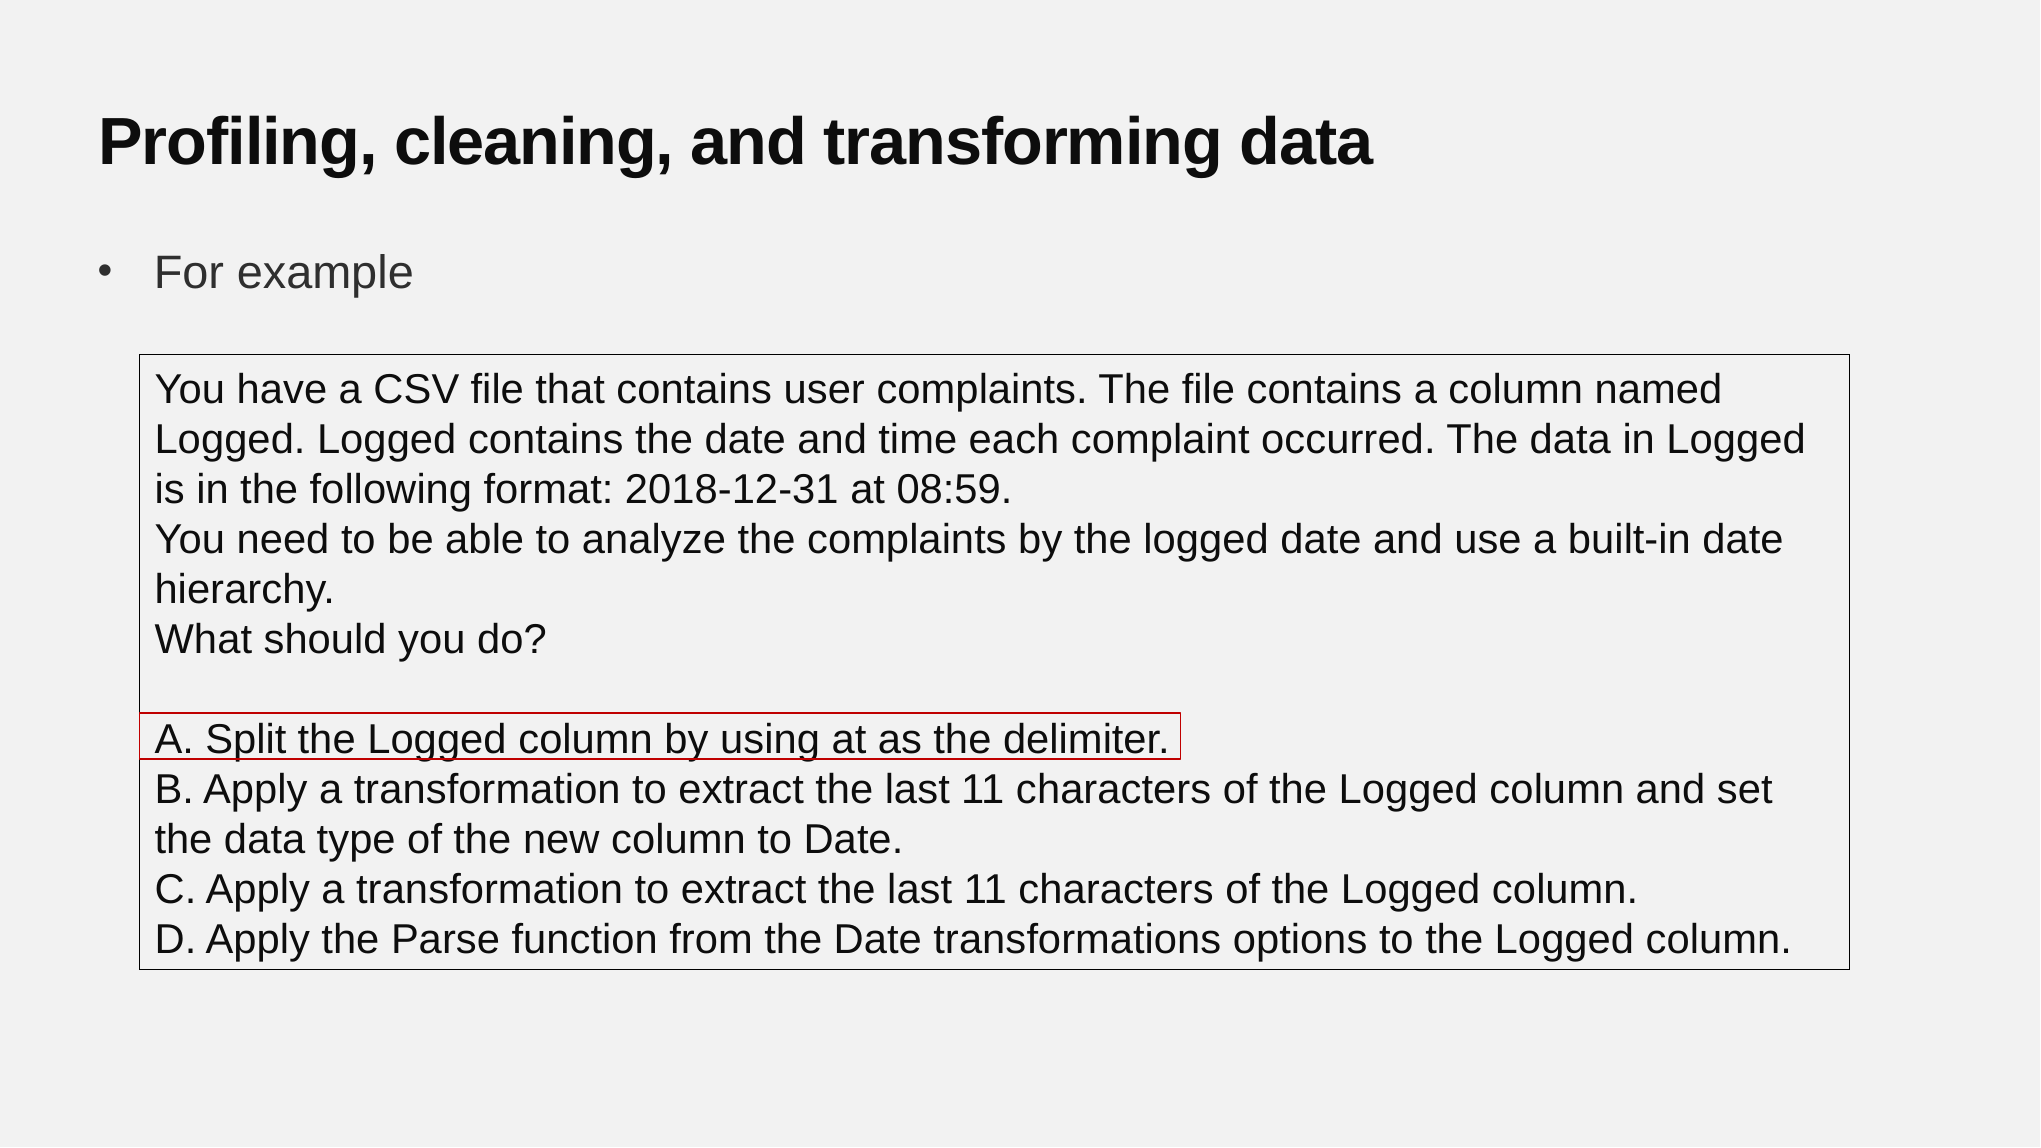

# Profiling, cleaning, and transforming data
For example

You have a CSV file that contains user complaints. The file contains a column named Logged. Logged contains the date and time each complaint occurred. The data in Logged is in the following format: 2018-12-31 at 08:59.
You need to be able to analyze the complaints by the logged date and use a built-in date hierarchy.
What should you do?

A. Split the Logged column by using at as the delimiter.
B. Apply a transformation to extract the last 11 characters of the Logged column and set the data type of the new column to Date.
C. Apply a transformation to extract the last 11 characters of the Logged column.
D. Apply the Parse function from the Date transformations options to the Logged column.